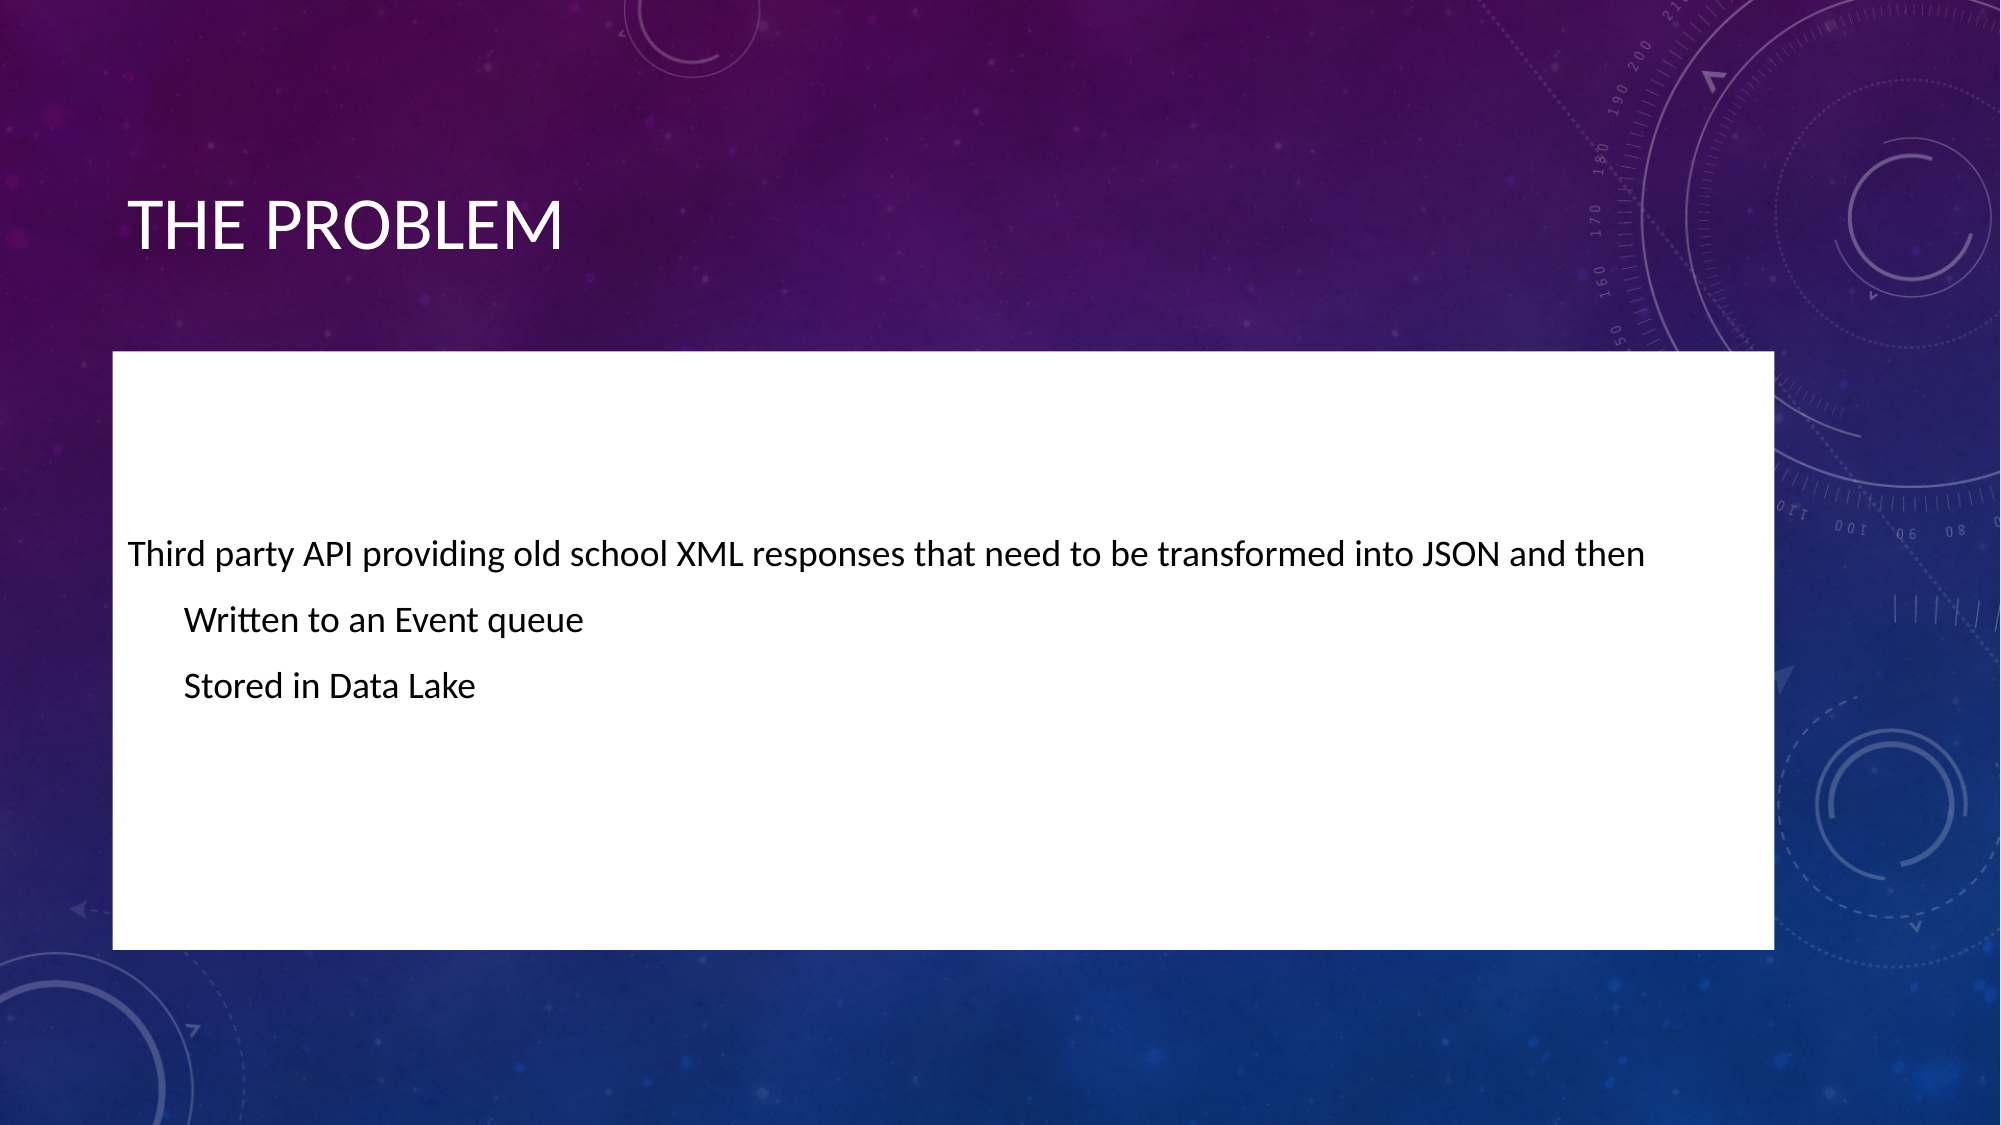

# The Problem
Third party API providing old school XML responses that need to be transformed into JSON and then
Written to an Event queue
Stored in Data Lake